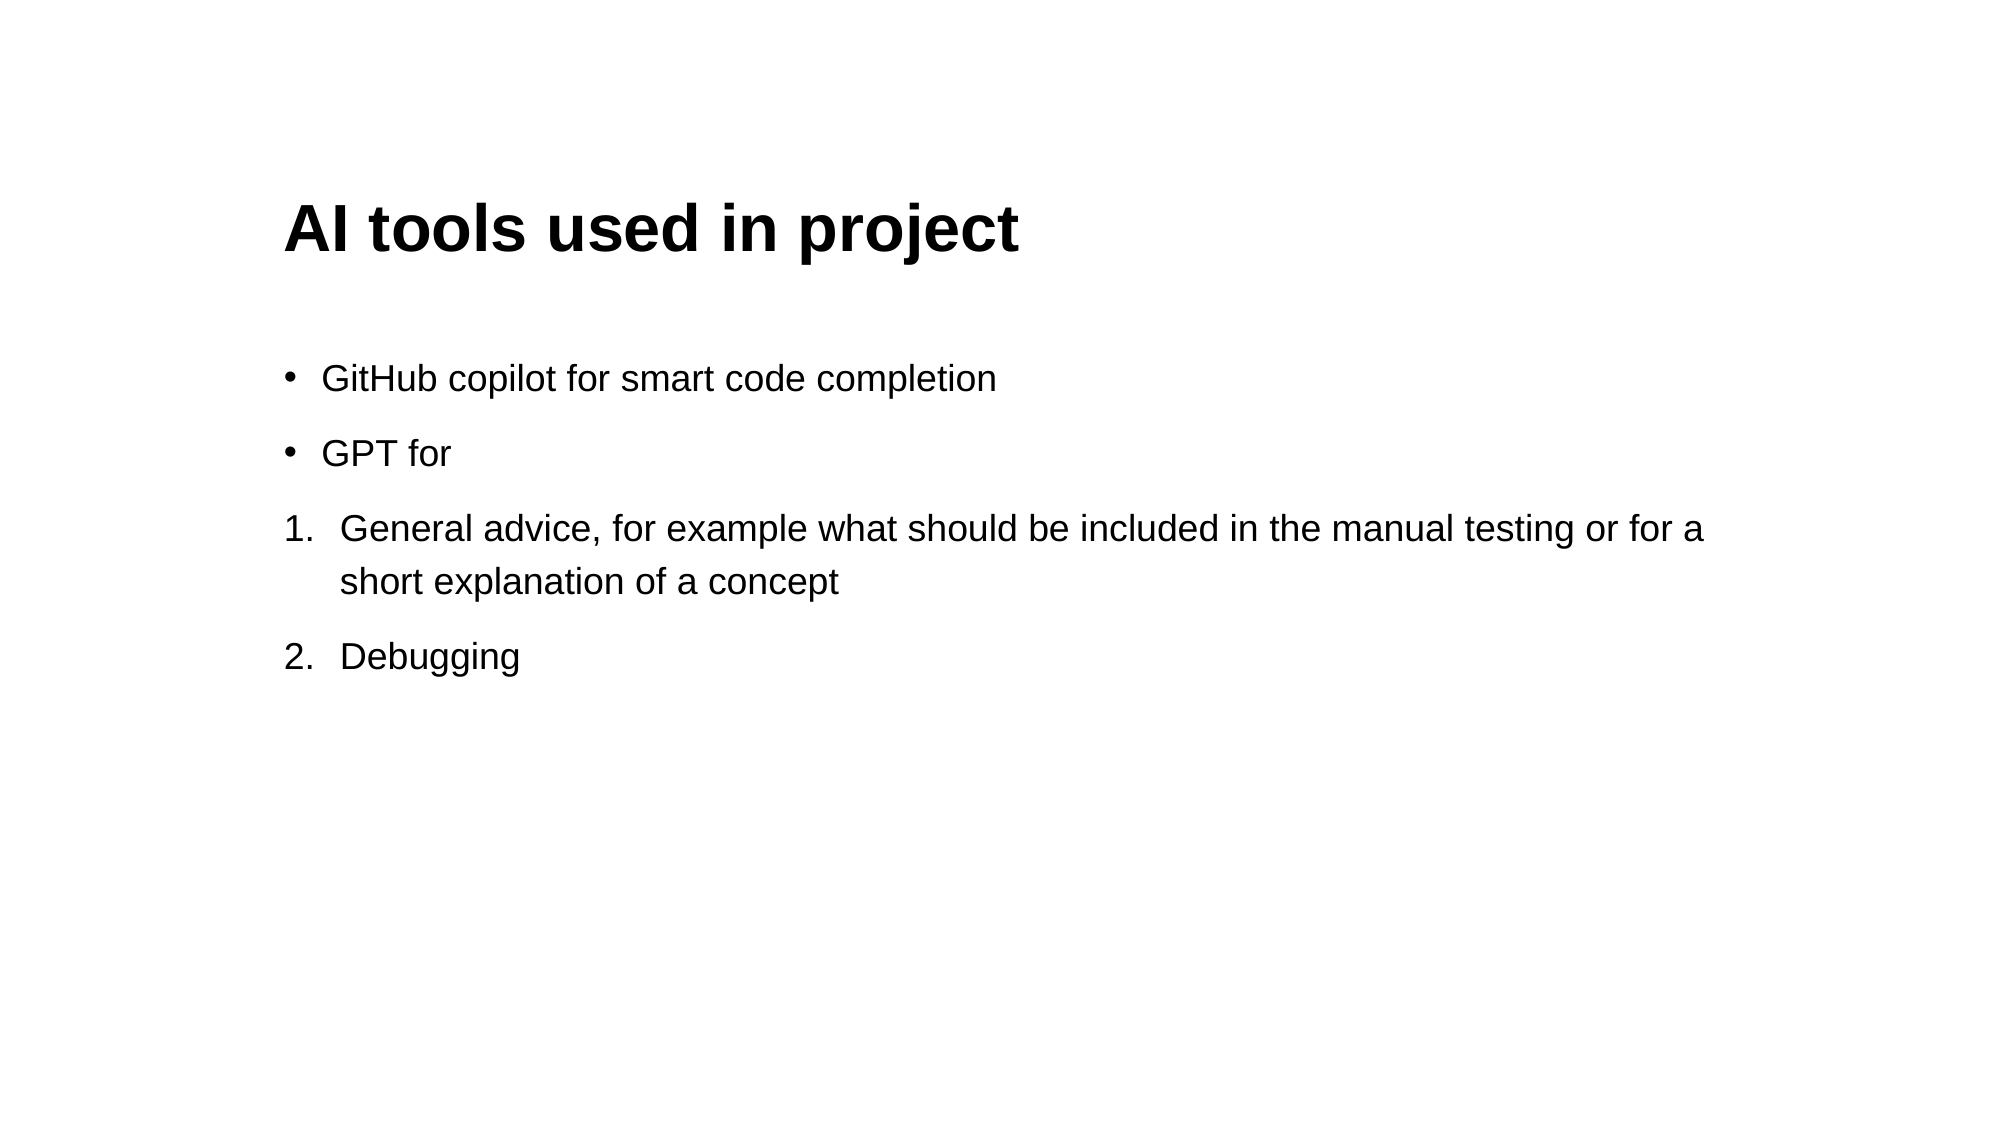

# AI tools used in project
GitHub copilot for smart code completion
GPT for
General advice, for example what should be included in the manual testing or for a short explanation of a concept
Debugging